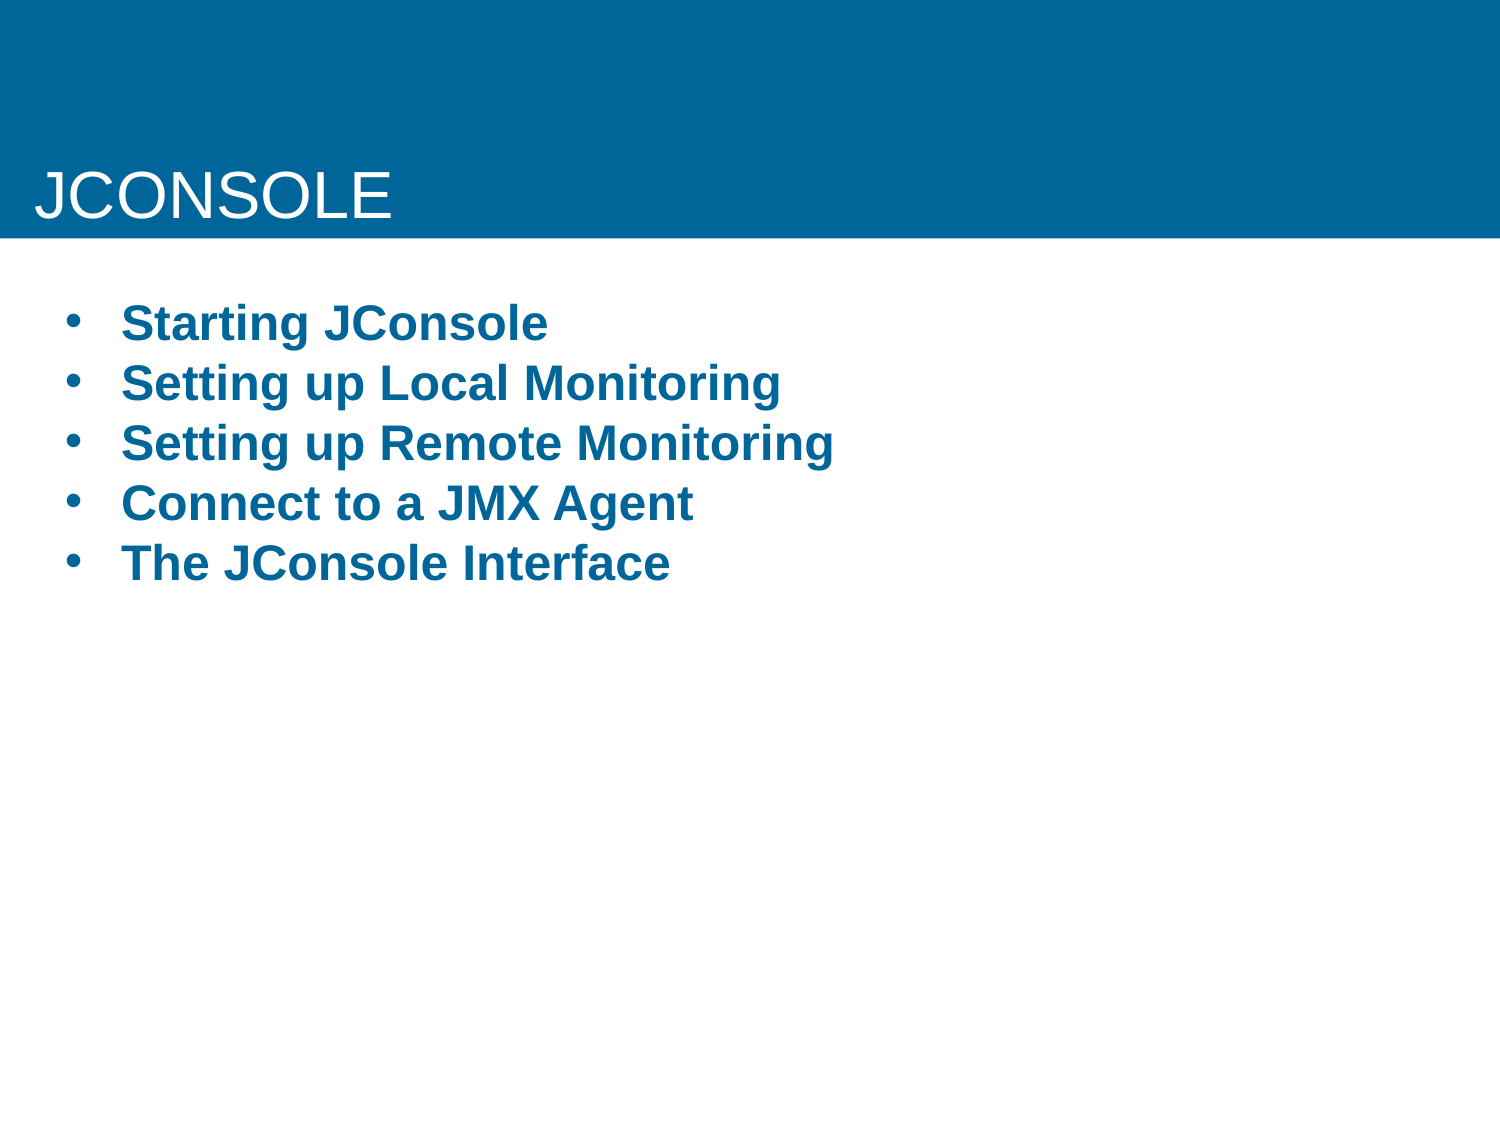

JConsole
Starting JConsole
Setting up Local Monitoring
Setting up Remote Monitoring
Connect to a JMX Agent
The JConsole Interface
195